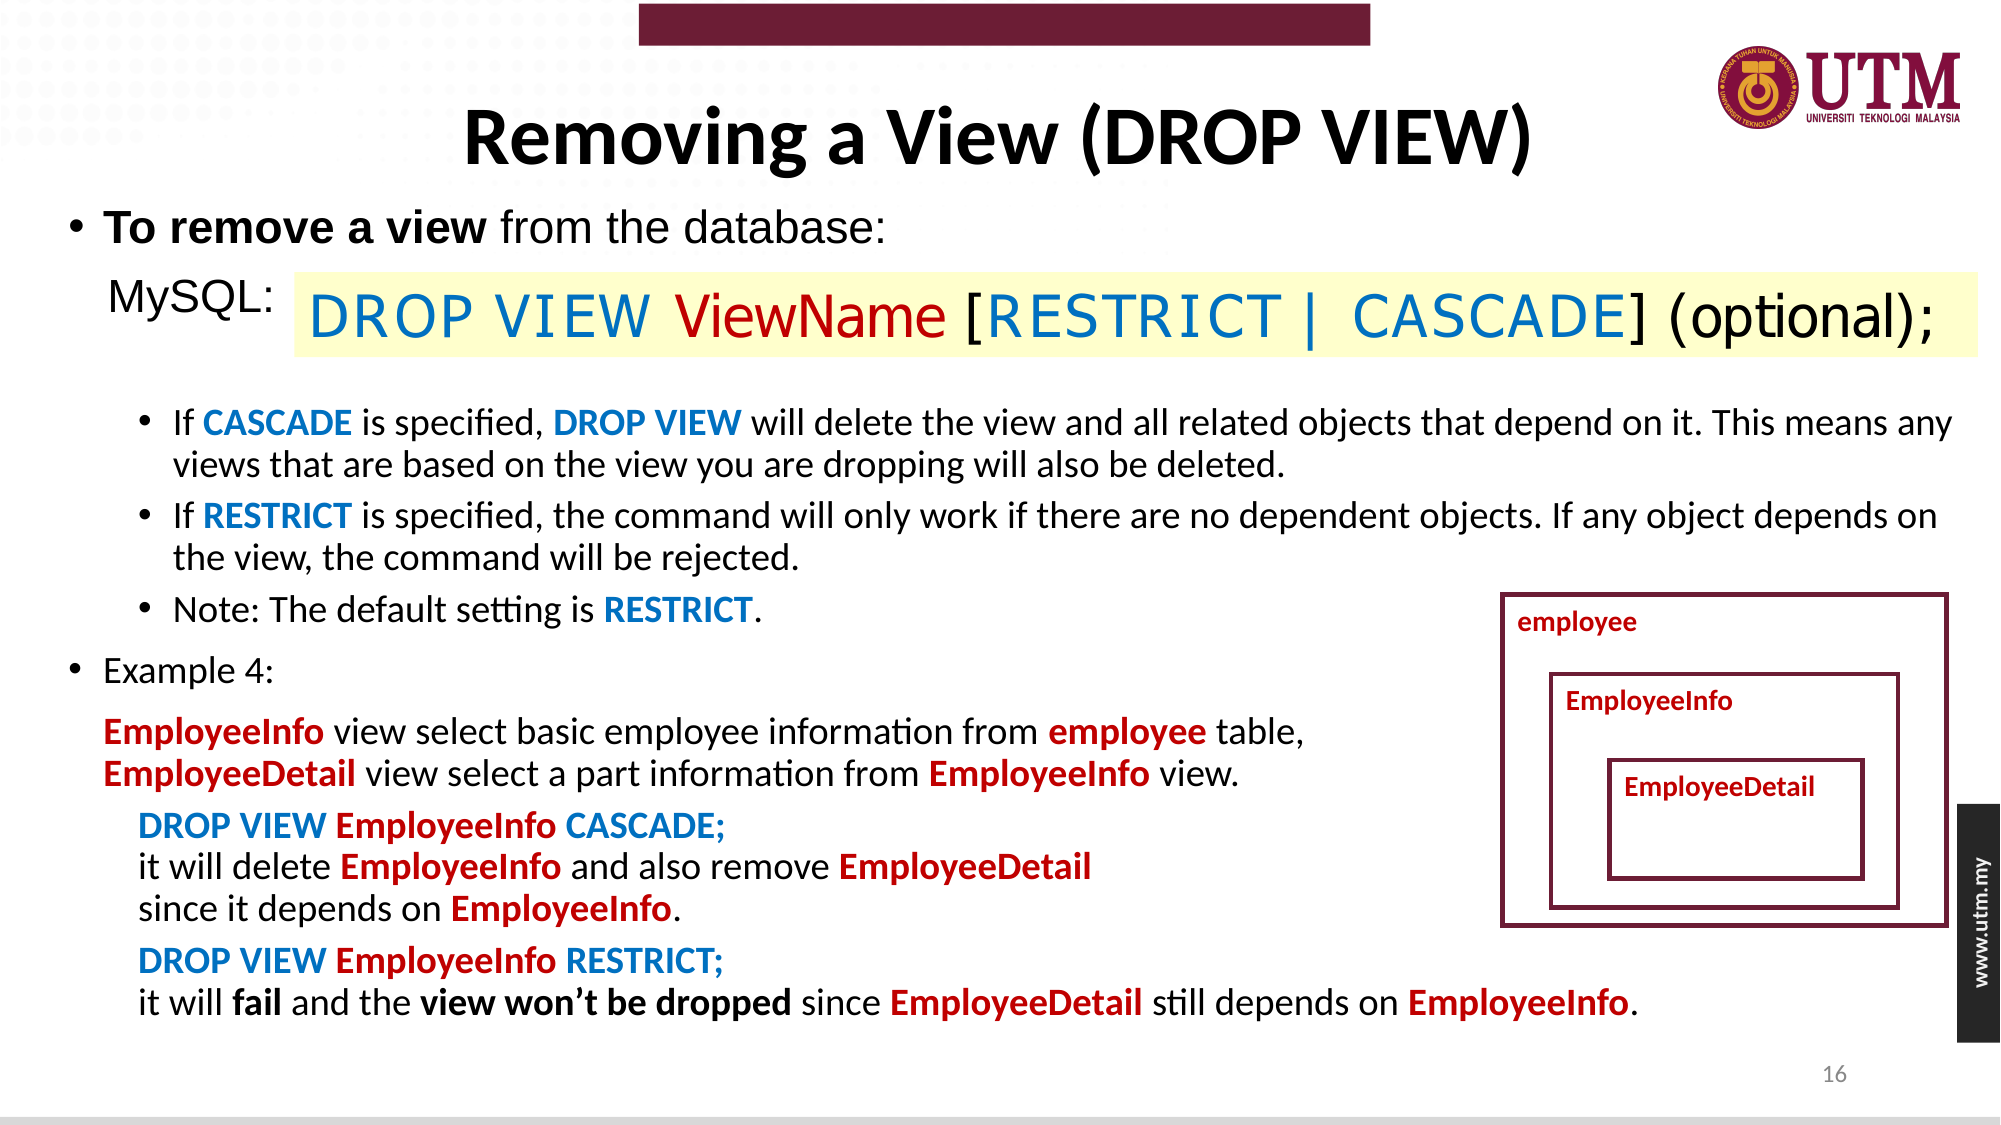

# Removing a View (DROP VIEW)
To remove a view from the database:
   MySQL:

If CASCADE is specified, DROP VIEW will delete the view and all related objects that depend on it. This means any views that are based on the view you are dropping will also be deleted.
If RESTRICT is specified, the command will only work if there are no dependent objects. If any object depends on the view, the command will be rejected.
Note: The default setting is RESTRICT.
Example 4:
    EmployeeInfo view select basic employee information from employee table,
    EmployeeDetail view select a part information from EmployeeInfo view.
DROP VIEW EmployeeInfo CASCADE;
it will delete EmployeeInfo and also remove EmployeeDetail 
since it depends on EmployeeInfo.
DROP VIEW EmployeeInfo RESTRICT;
it will fail and the view won’t be dropped since EmployeeDetail still depends on EmployeeInfo.
DROP VIEW ViewName [RESTRICT | CASCADE] (optional);
employee
EmployeeInfo
EmployeeDetail
16